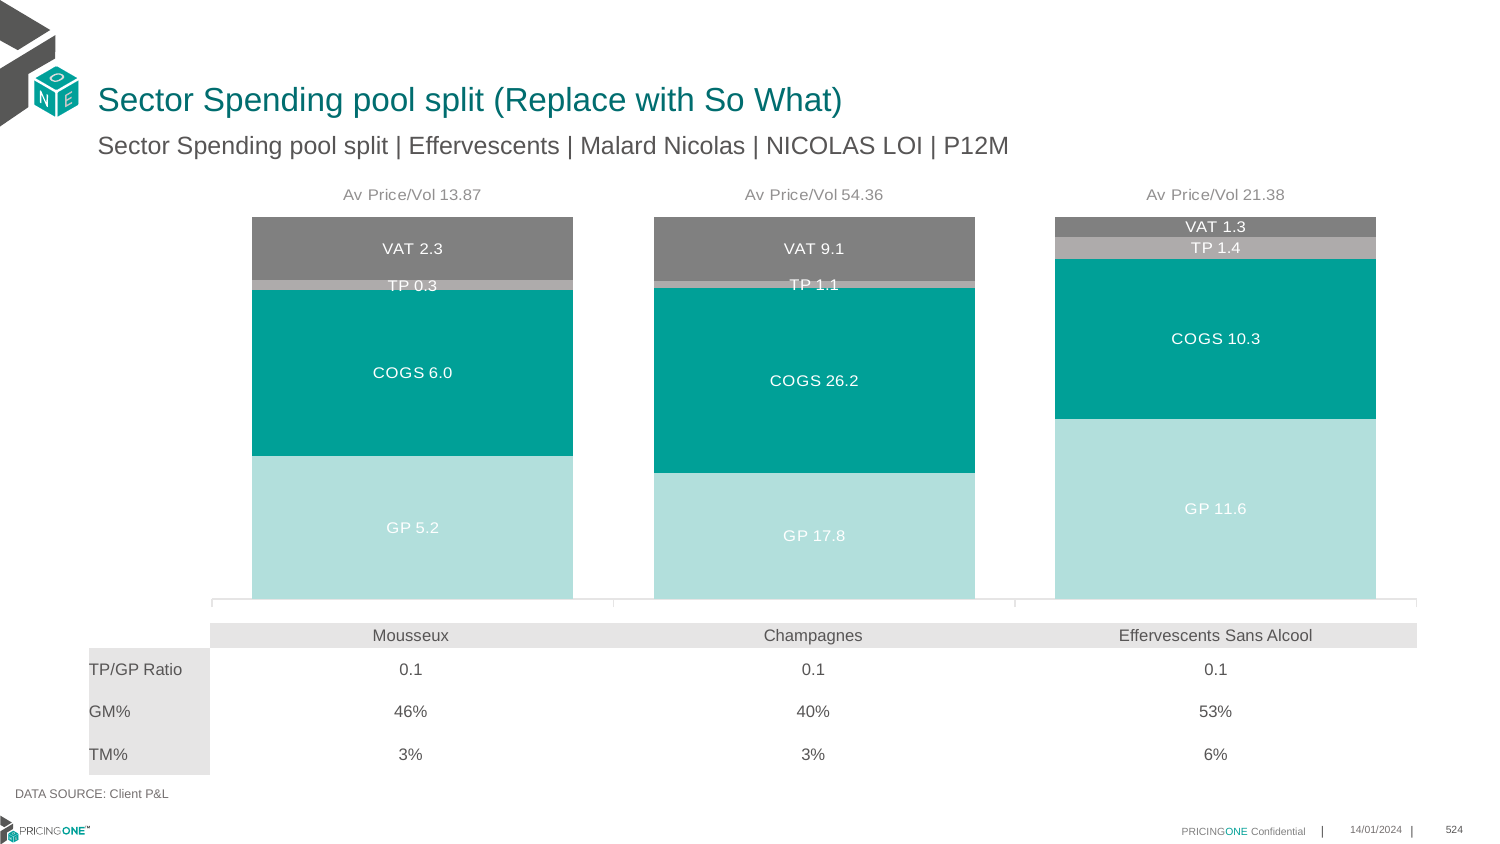

# Sector Spending pool split (Replace with So What)
Sector Spending pool split | Effervescents | Malard Nicolas | NICOLAS LOI | P12M

### Chart

| Category | GP | COGS | TP | VAT |
|---|---|---|---|---|
| Av Price/Vol 13.87 | 5.1918 | 6.0124 | 0.3344 | 2.310840185237699 |
| Av Price/Vol 54.36 | 17.7875 | 26.2196 | 1.0993 | 9.056622998544356 |
| Av Price/Vol 21.38 | 11.6189 | 10.3352 | 1.4068 | 1.2897712430495867 |
|  | Mousseux | Champagnes | Effervescents Sans Alcool |
| --- | --- | --- | --- |
| TP/GP Ratio | 0.1 | 0.1 | 0.1 |
| GM% | 46% | 40% | 53% |
| TM% | 3% | 3% | 6% |
DATA SOURCE: Client P&L

14/01/2024
524